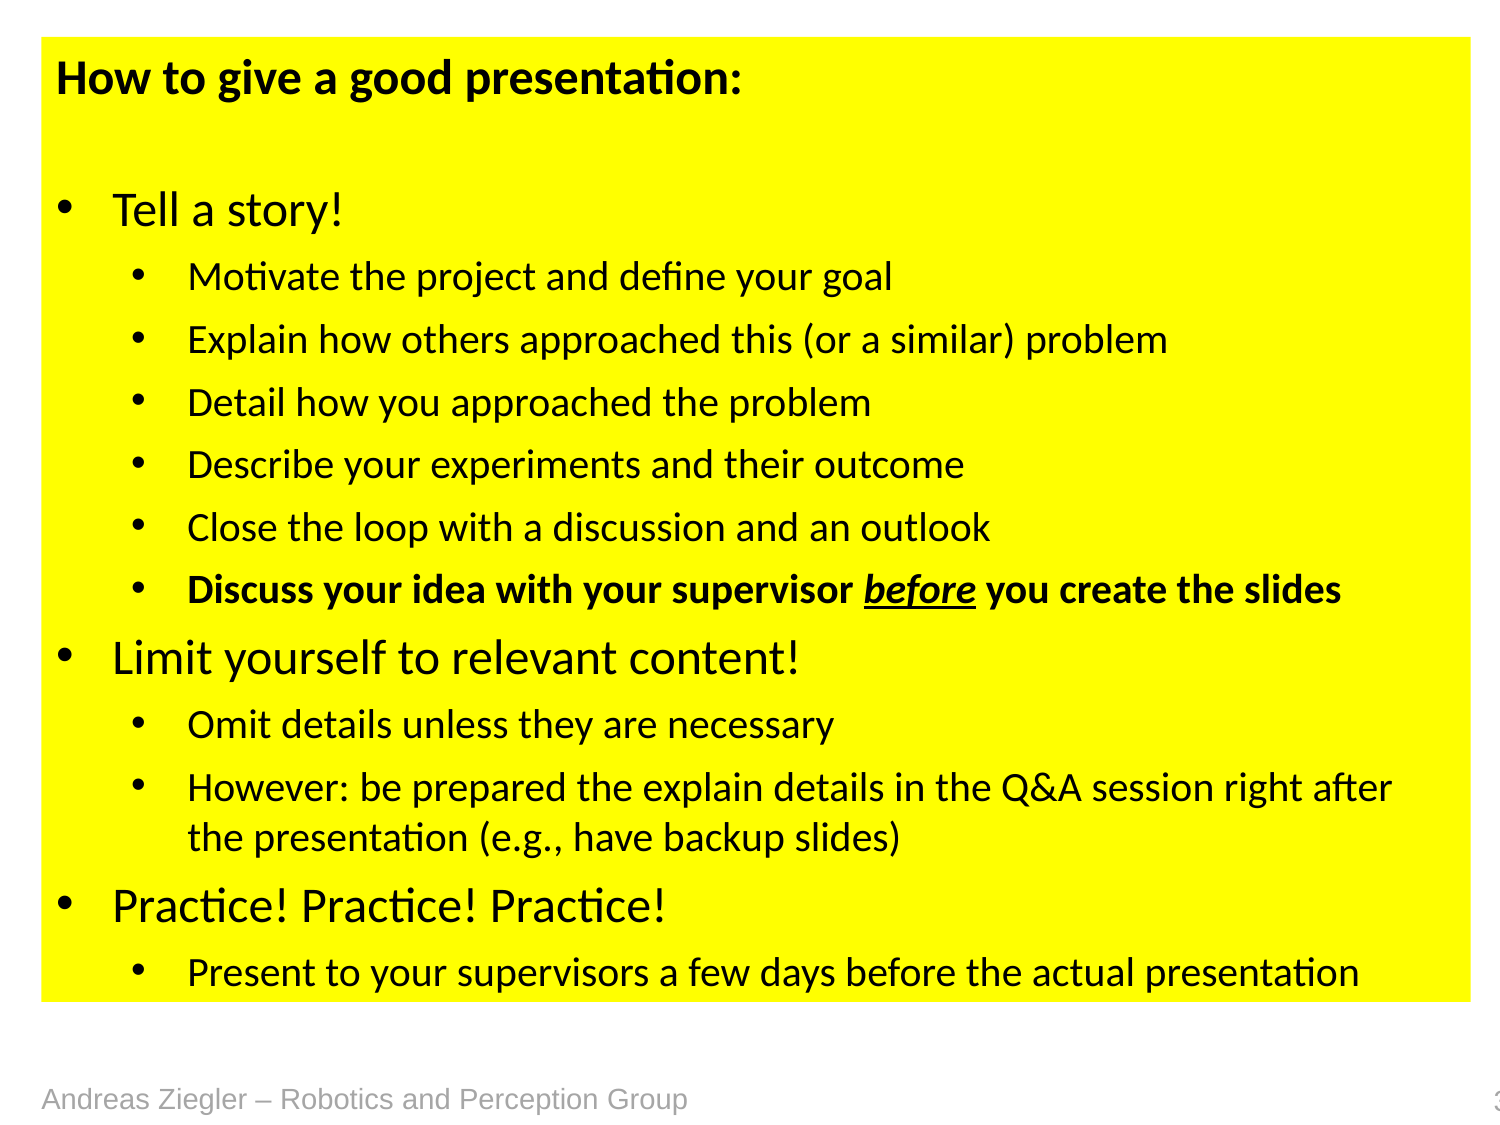

How to give a good presentation:
Tell a story!
Motivate the project and define your goal
Explain how others approached this (or a similar) problem
Detail how you approached the problem
Describe your experiments and their outcome
Close the loop with a discussion and an outlook
Discuss your idea with your supervisor before you create the slides
Limit yourself to relevant content!
Omit details unless they are necessary
However: be prepared the explain details in the Q&A session right after the presentation (e.g., have backup slides)
Practice! Practice! Practice!
Present to your supervisors a few days before the actual presentation